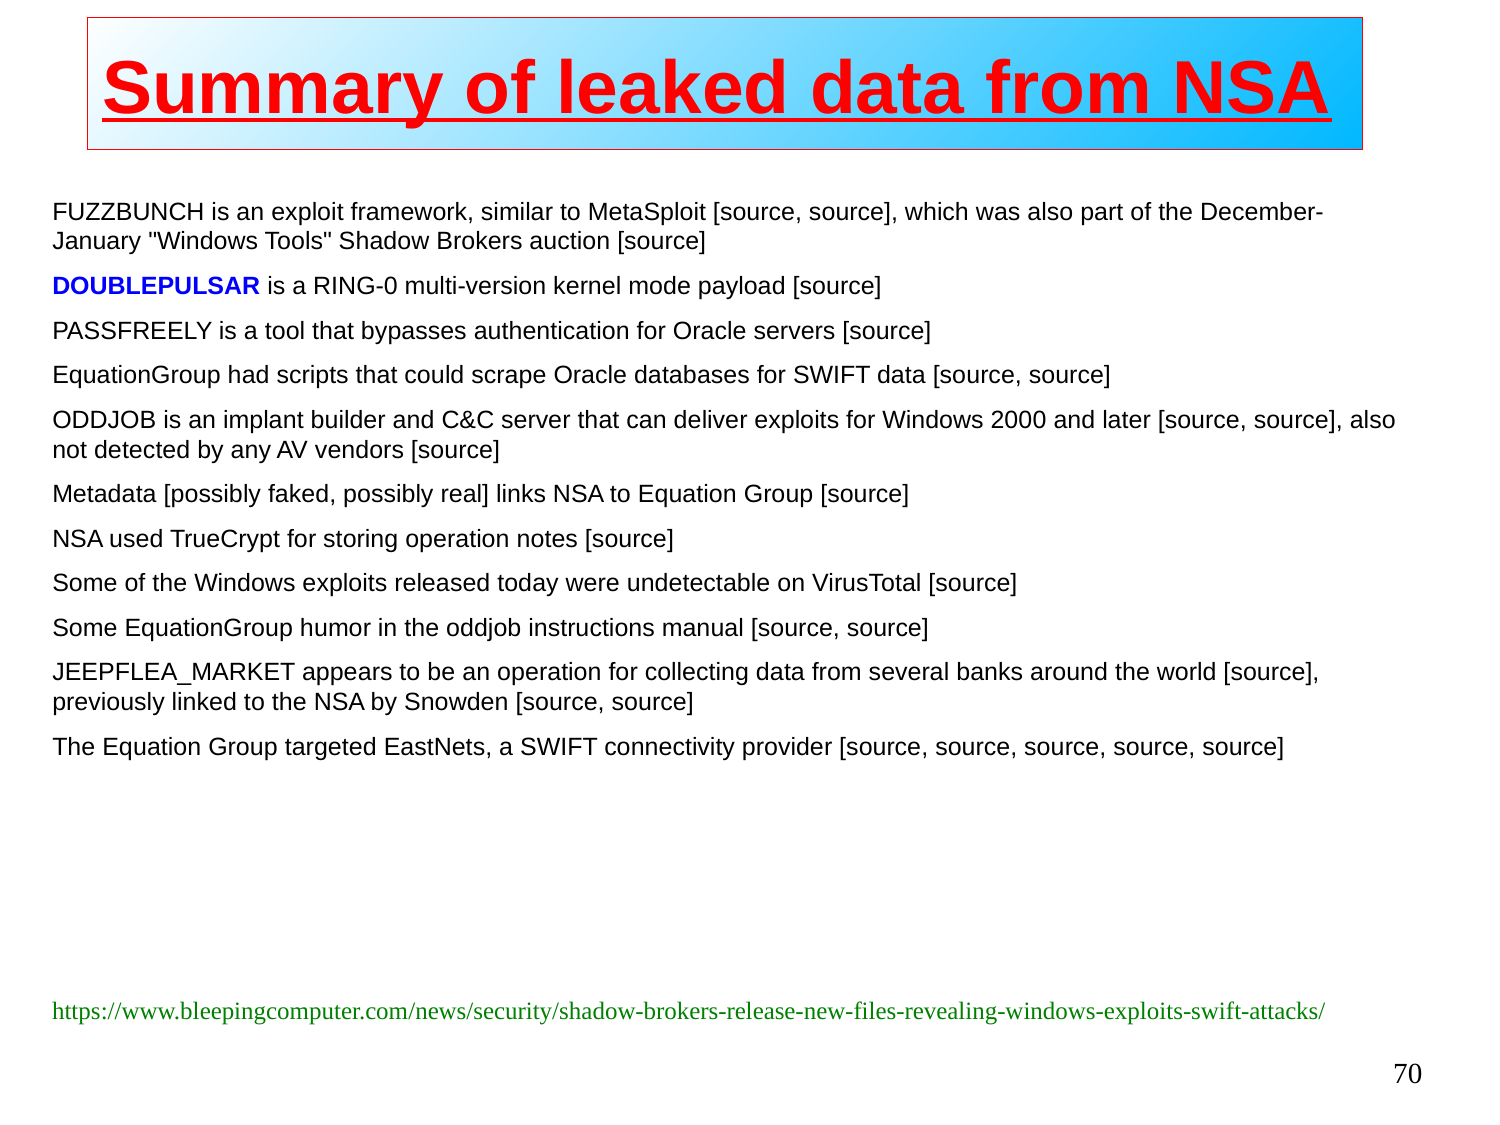

Summary of leaked data from NSA
FUZZBUNCH is an exploit framework, similar to MetaSploit [source, source], which was also part of the December-January "Windows Tools" Shadow Brokers auction [source]
DOUBLEPULSAR is a RING-0 multi-version kernel mode payload [source]
PASSFREELY is a tool that bypasses authentication for Oracle servers [source]
EquationGroup had scripts that could scrape Oracle databases for SWIFT data [source, source]
ODDJOB is an implant builder and C&C server that can deliver exploits for Windows 2000 and later [source, source], also not detected by any AV vendors [source]
Metadata [possibly faked, possibly real] links NSA to Equation Group [source]
NSA used TrueCrypt for storing operation notes [source]
Some of the Windows exploits released today were undetectable on VirusTotal [source]
Some EquationGroup humor in the oddjob instructions manual [source, source]
JEEPFLEA_MARKET appears to be an operation for collecting data from several banks around the world [source], previously linked to the NSA by Snowden [source, source]
The Equation Group targeted EastNets, a SWIFT connectivity provider [source, source, source, source, source]
https://www.bleepingcomputer.com/news/security/shadow-brokers-release-new-files-revealing-windows-exploits-swift-attacks/